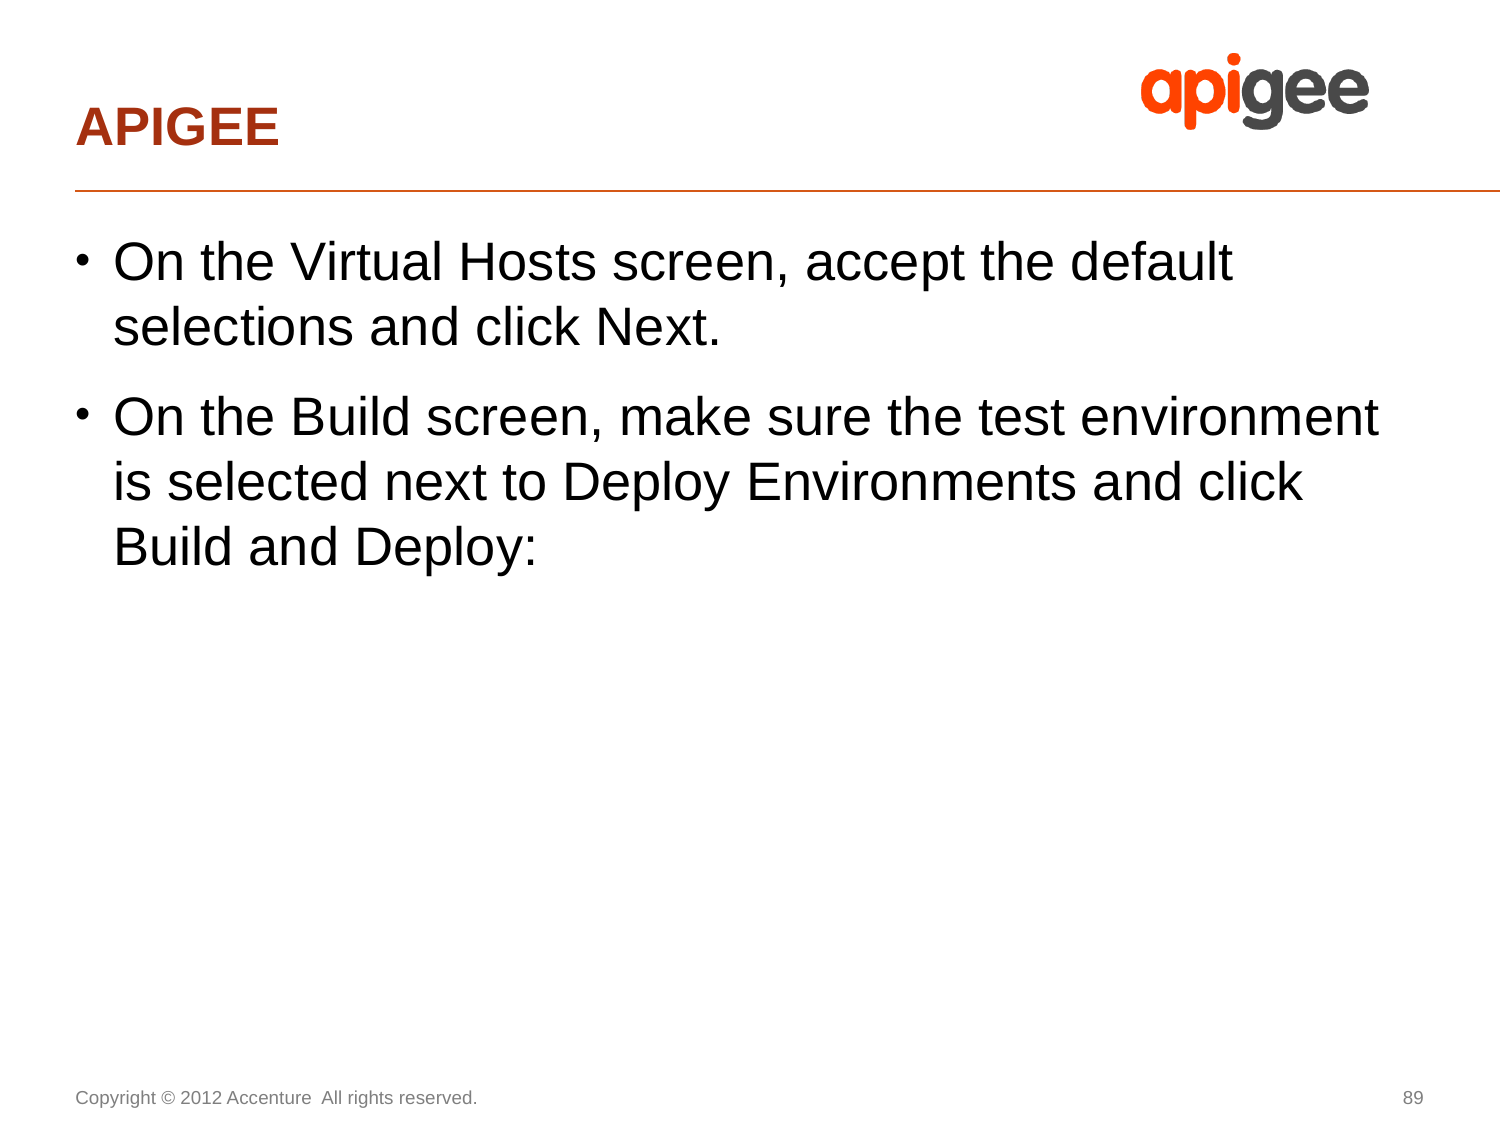

# APIGEE
On the Virtual Hosts screen, accept the default selections and click Next.
On the Build screen, make sure the test environment is selected next to Deploy Environments and click Build and Deploy: